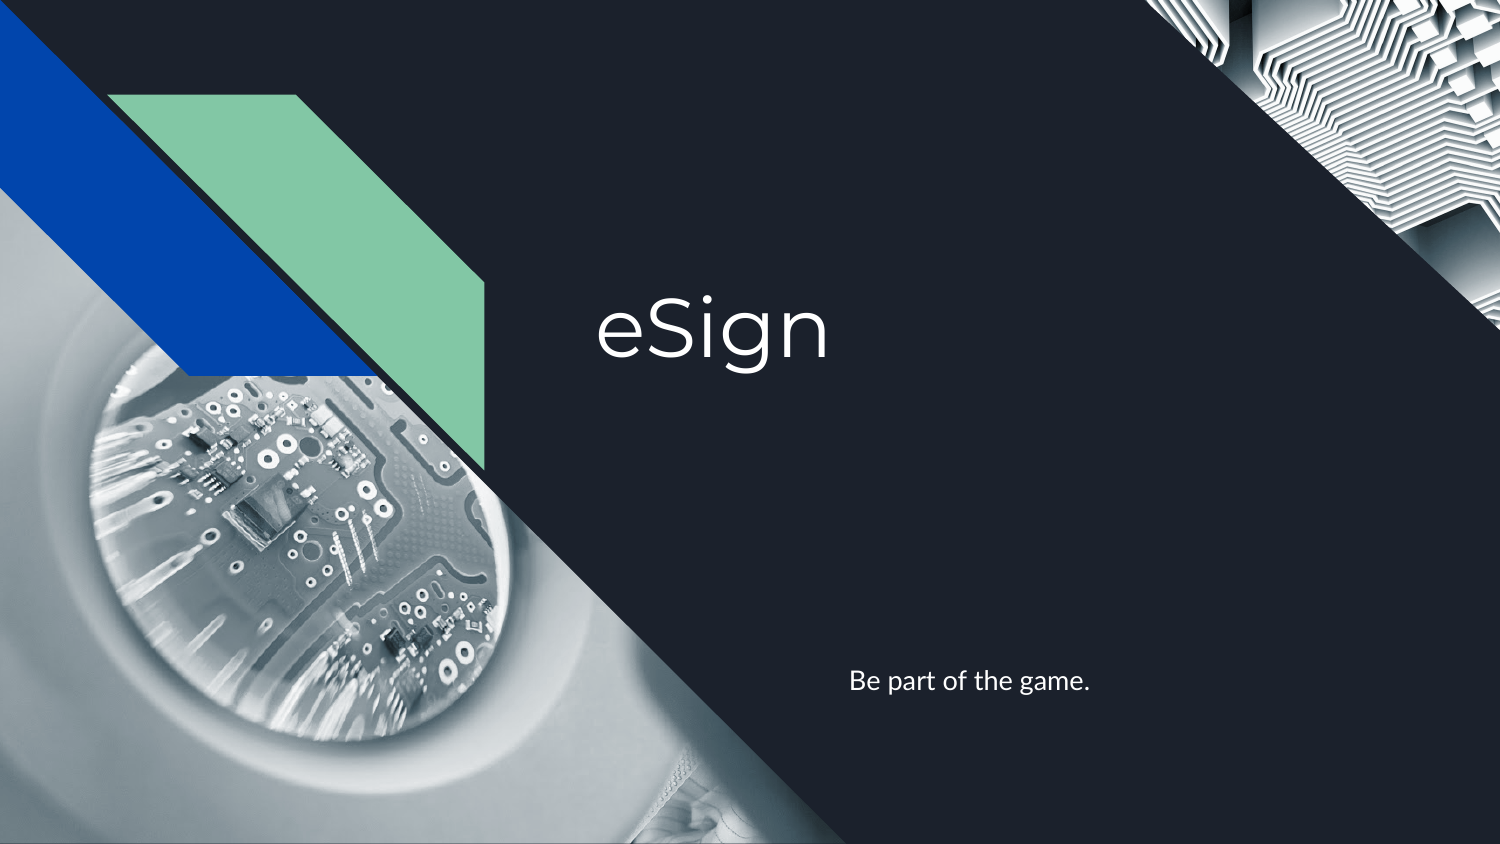

# eSign
Be part of the game.